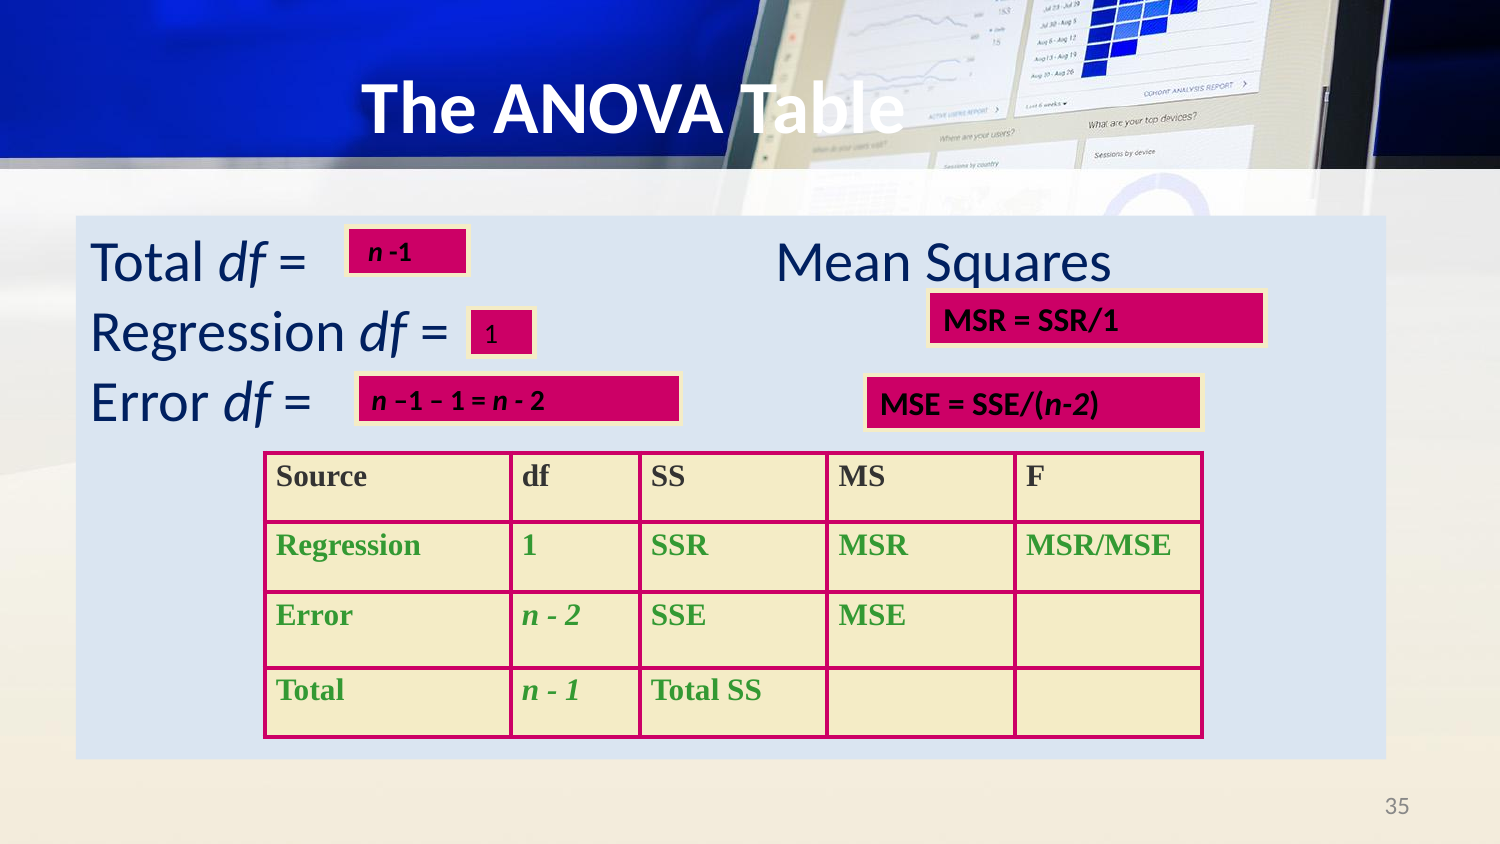

# The ANOVA Table
Total df = 				Mean Squares
Regression df =
Error df =

 n -1
MSR = SSR/1
1
n –1 – 1 = n - 2
MSE = SSE/(n-2)
| Source | df | SS | MS | F |
| --- | --- | --- | --- | --- |
| Regression | 1 | SSR | MSR | MSR/MSE |
| Error | n - 2 | SSE | MSE |  |
| Total | n - 1 | Total SS |  |  |
35